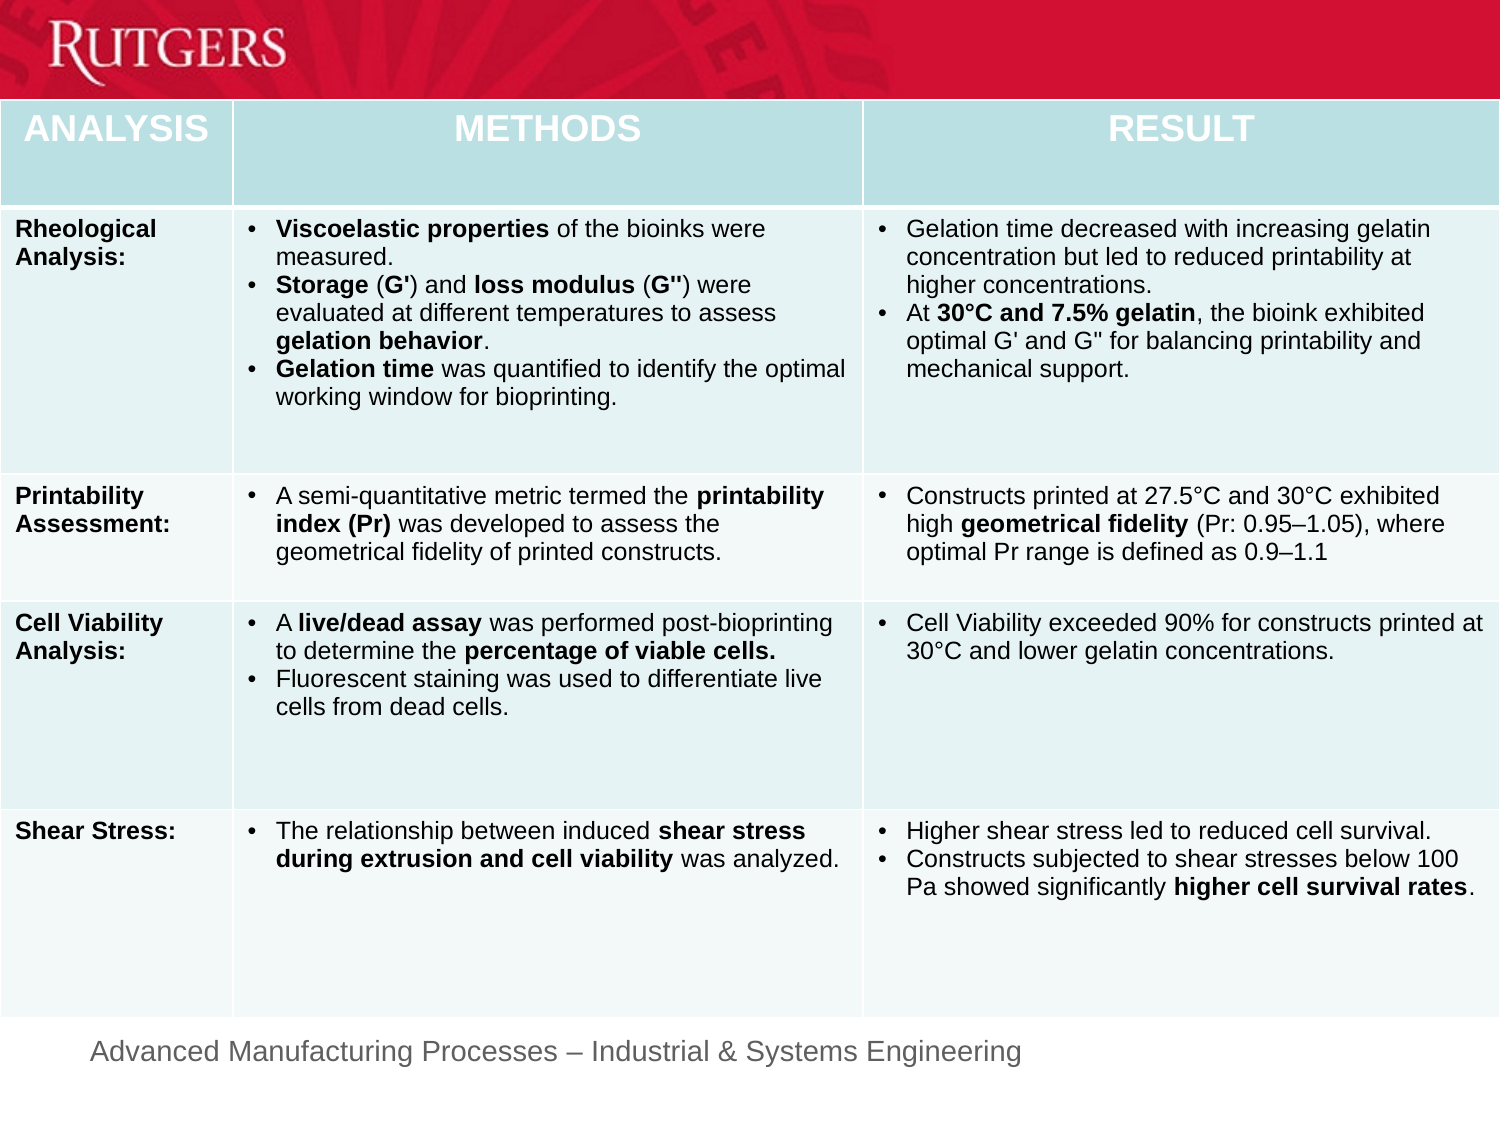

| ANALYSIS | METHODS | RESULT |
| --- | --- | --- |
| Rheological Analysis: | Viscoelastic properties of the bioinks were measured. Storage (G') and loss modulus (G'') were evaluated at different temperatures to assess gelation behavior. Gelation time was quantified to identify the optimal working window for bioprinting. | Gelation time decreased with increasing gelatin concentration but led to reduced printability at higher concentrations. At 30°C and 7.5% gelatin, the bioink exhibited optimal G' and G'' for balancing printability and mechanical support. |
| Printability Assessment: | A semi-quantitative metric termed the printability index (Pr) was developed to assess the geometrical fidelity of printed constructs. | Constructs printed at 27.5°C and 30°C exhibited high geometrical fidelity (Pr: 0.95–1.05), where optimal Pr range is defined as 0.9–1.1 |
| Cell Viability Analysis: | A live/dead assay was performed post-bioprinting to determine the percentage of viable cells. Fluorescent staining was used to differentiate live cells from dead cells. | Cell Viability exceeded 90% for constructs printed at 30°C and lower gelatin concentrations. |
| Shear Stress: | The relationship between induced shear stress during extrusion and cell viability was analyzed. | Higher shear stress led to reduced cell survival. Constructs subjected to shear stresses below 100 Pa showed significantly higher cell survival rates. |
#